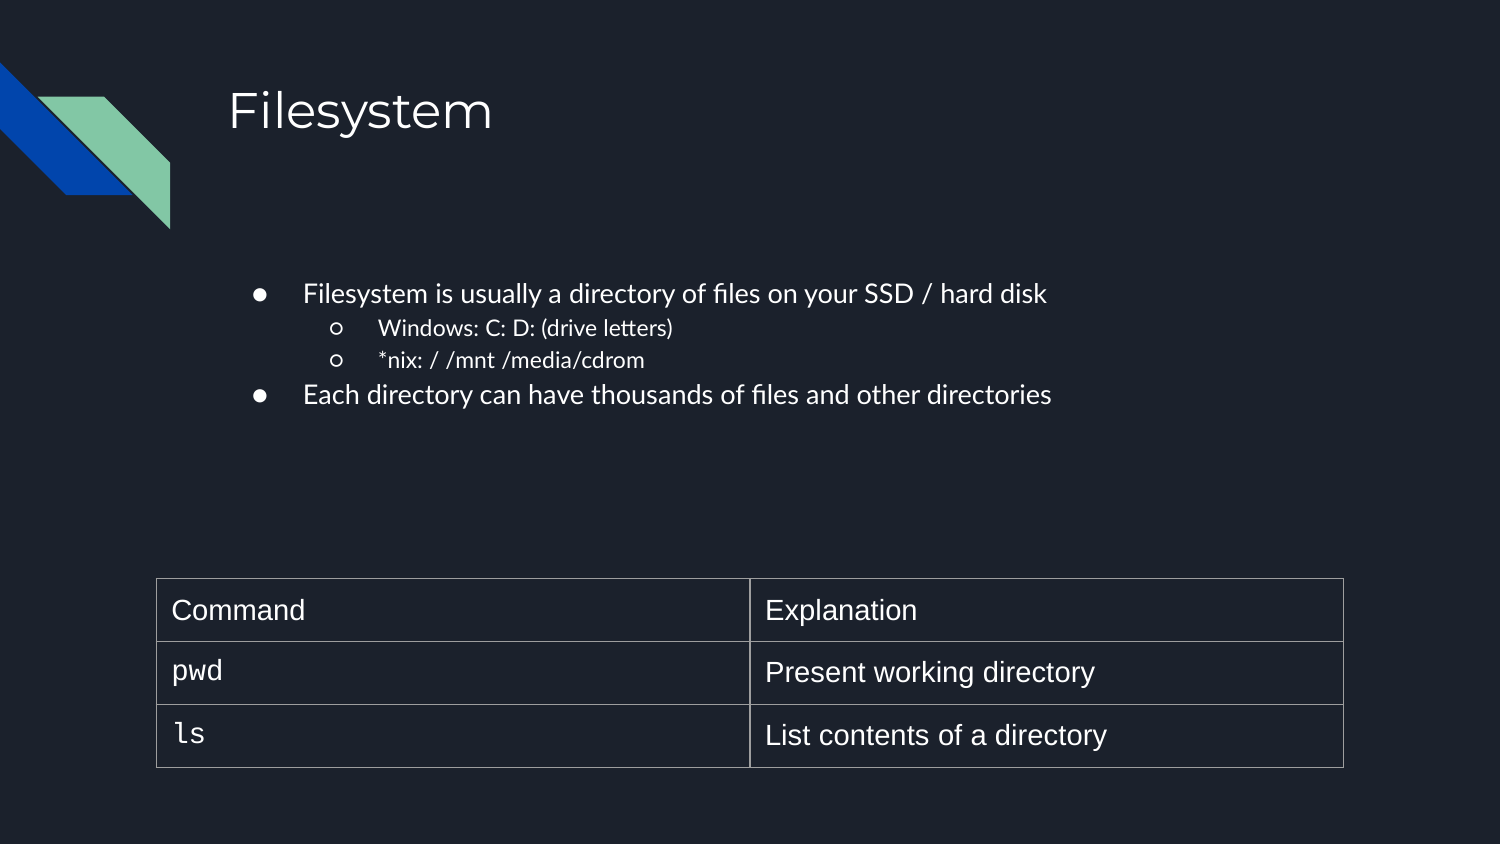

# Filesystem
Filesystem is usually a directory of files on your SSD / hard disk
Windows: C: D: (drive letters)
*nix: / /mnt /media/cdrom
Each directory can have thousands of files and other directories
| Command | Explanation |
| --- | --- |
| pwd | Present working directory |
| ls | List contents of a directory |